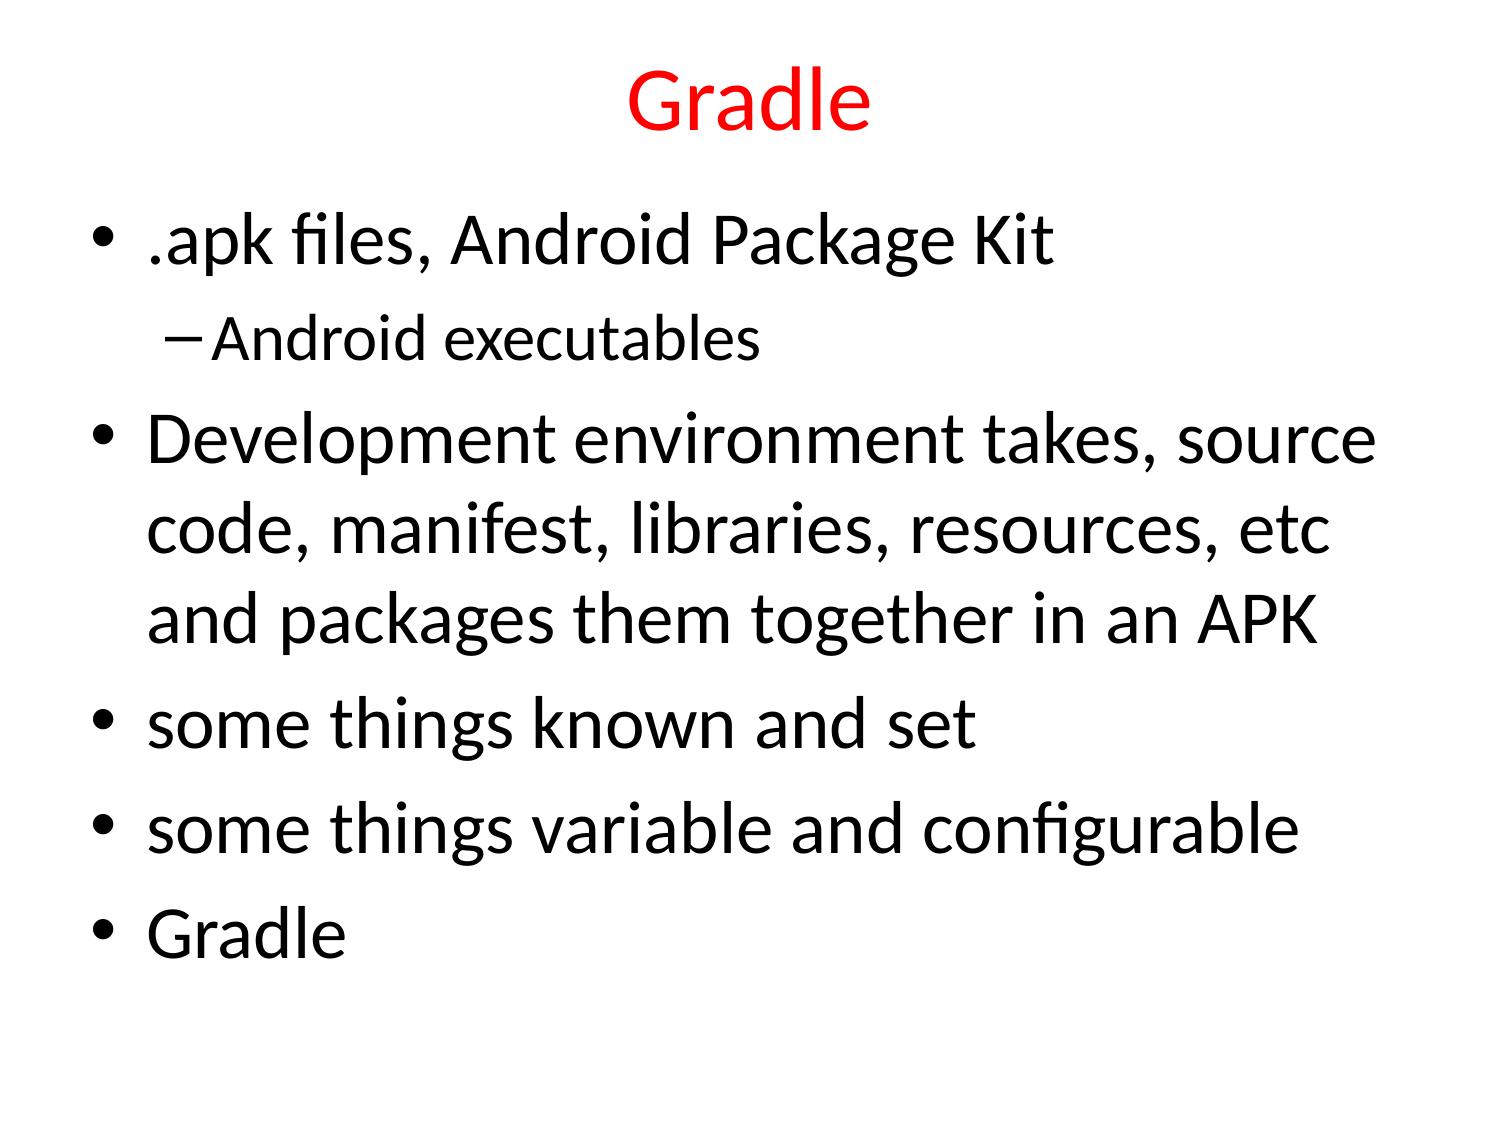

# Gradle
.apk files, Android Package Kit
Android executables
Development environment takes, source code, manifest, libraries, resources, etc and packages them together in an APK
some things known and set
some things variable and configurable
Gradle